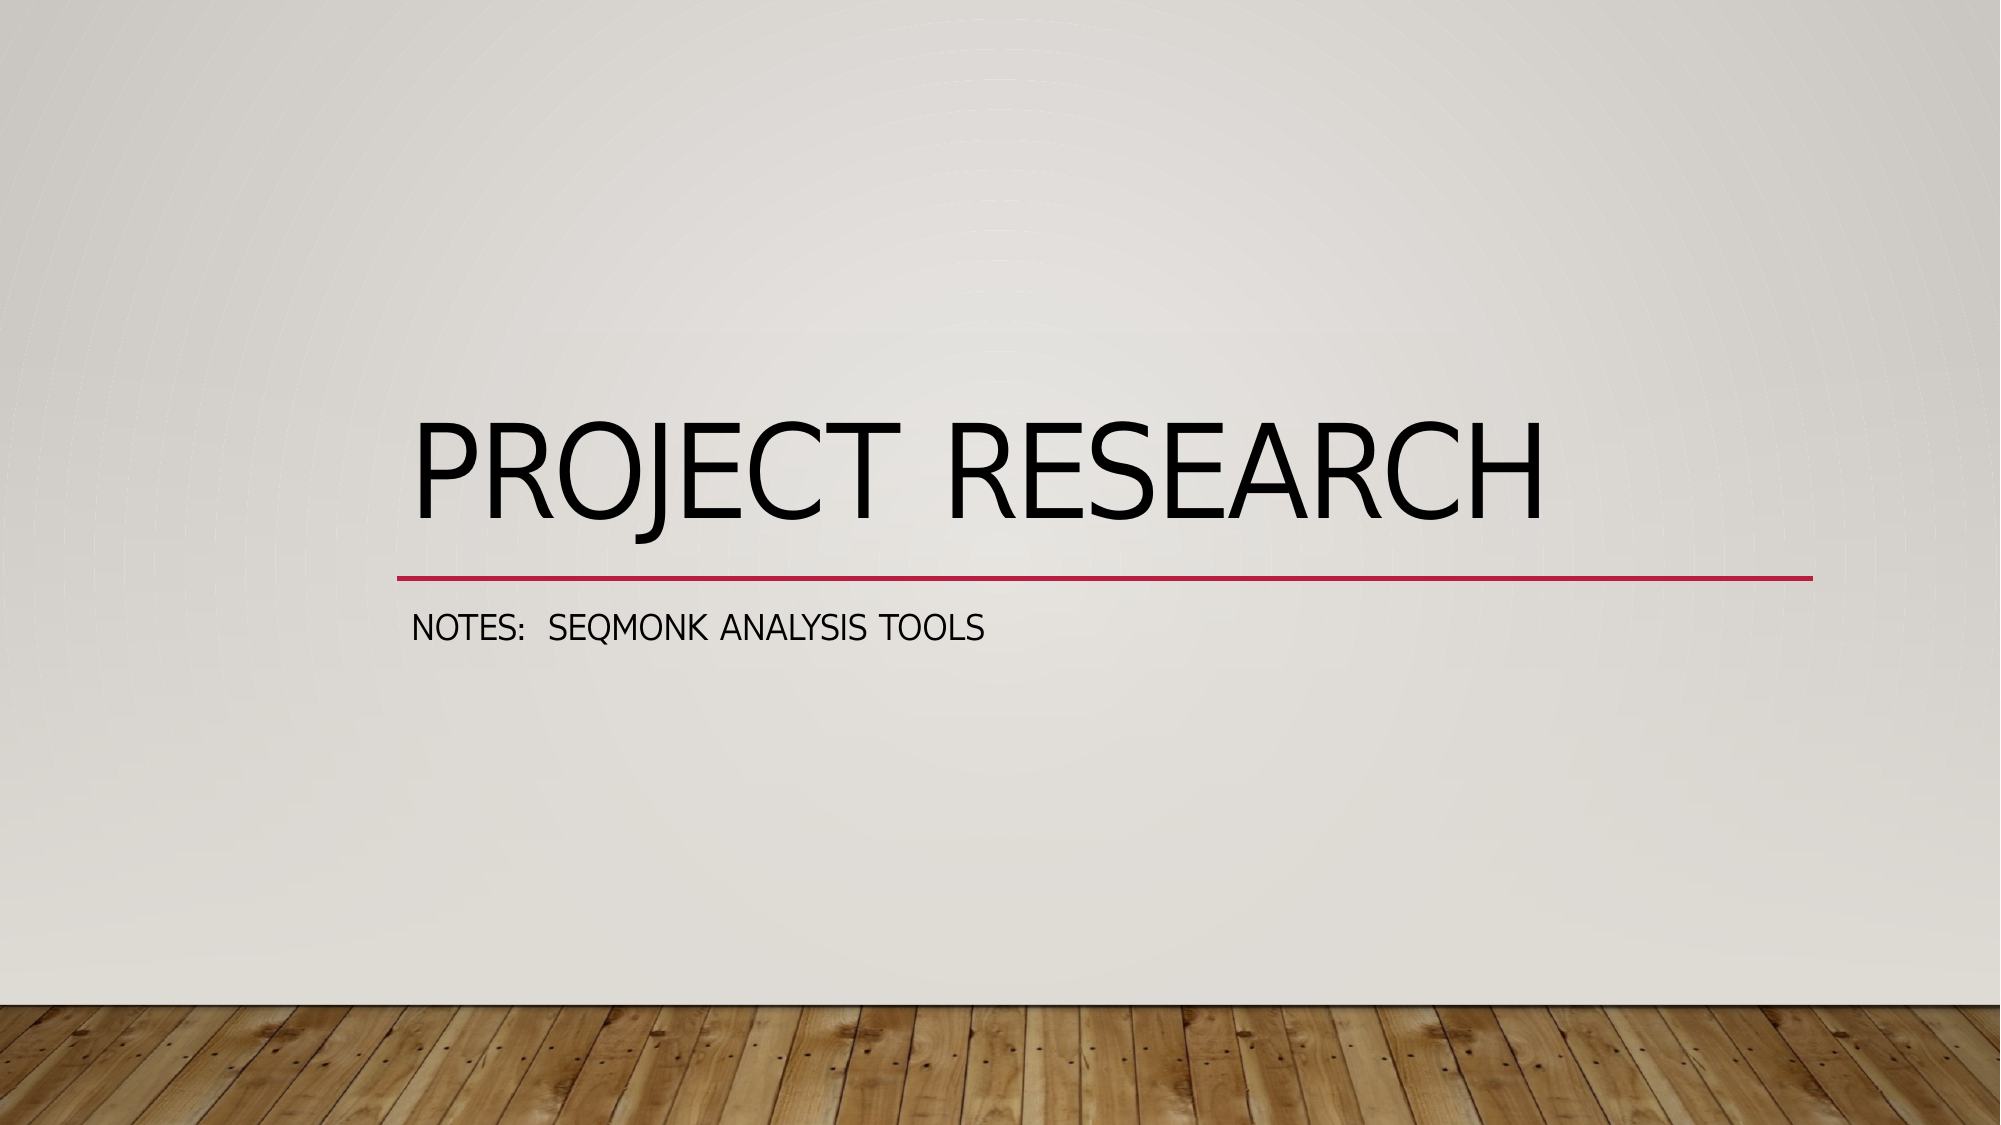

# Project research
Notes:  Seqmonk Analysis Tools